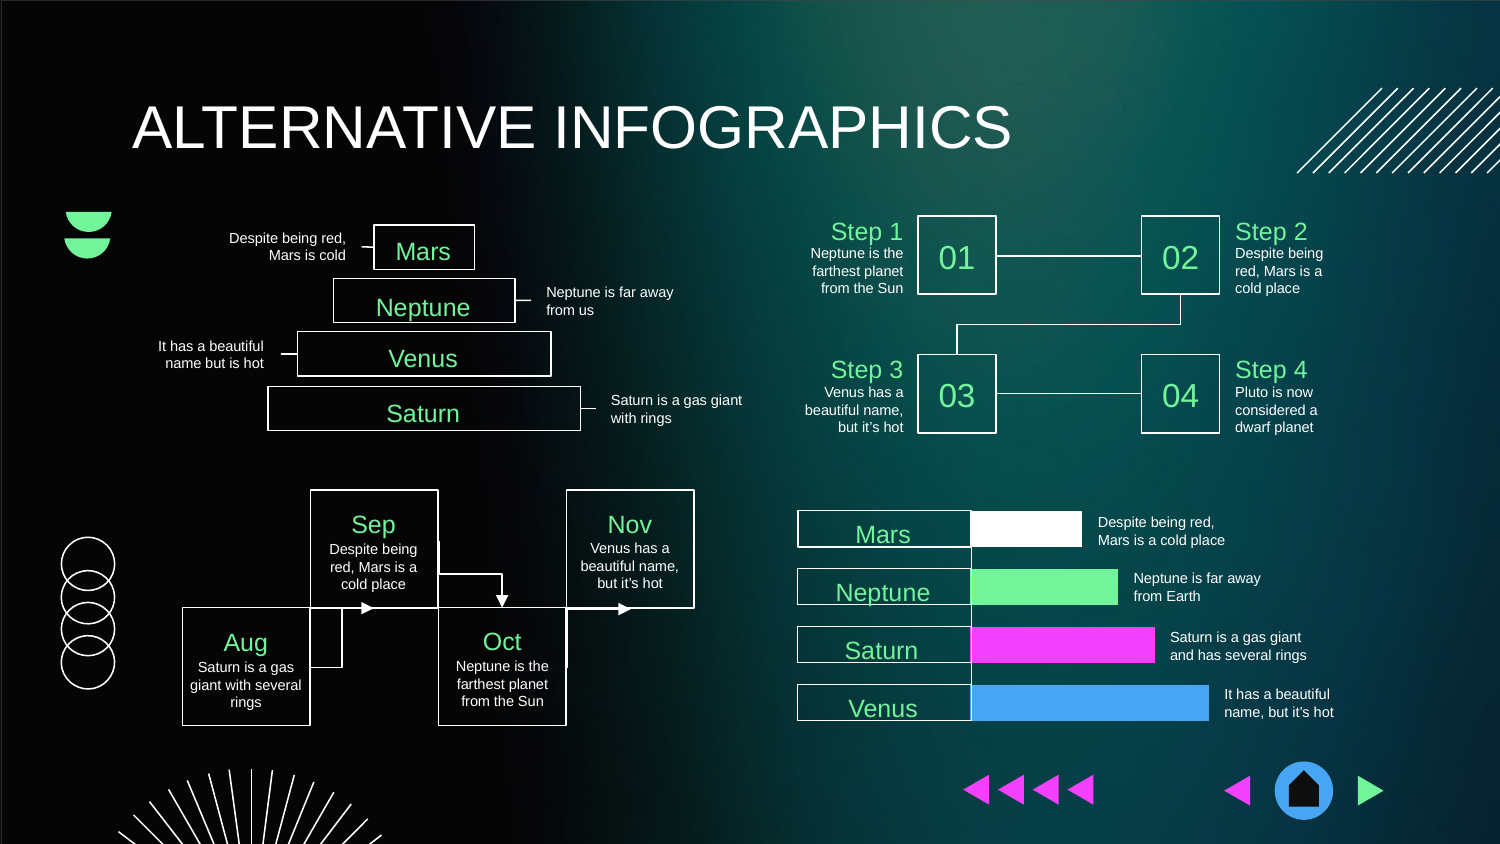

# ALTERNATIVE INFOGRAPHICS

Step 1
Step 2
01
02
Neptune is the farthest planet from the Sun
Despite being red, Mars is a cold place
Step 3
Step 4

03
04
Venus has a beautiful name, but it’s hot
Pluto is now considered a dwarf planet

Despite being red, Mars is cold
Mars

Neptune is far away from us
Neptune

It has a beautiful name but is hot
Venus

Saturn is a gas giant with rings
Saturn

Nov
Sep
Venus has a beautiful name, but it’s hot

Despite being red, Mars is a cold place

Oct
Aug
Neptune is the farthest planet from the Sun

Saturn is a gas giant with several rings

Despite being red, Mars is a cold place

Mars
Neptune is far away from Earth
Neptune
Saturn is a gas giant and has several rings
Saturn
It has a beautiful name, but it’s hot
Venus